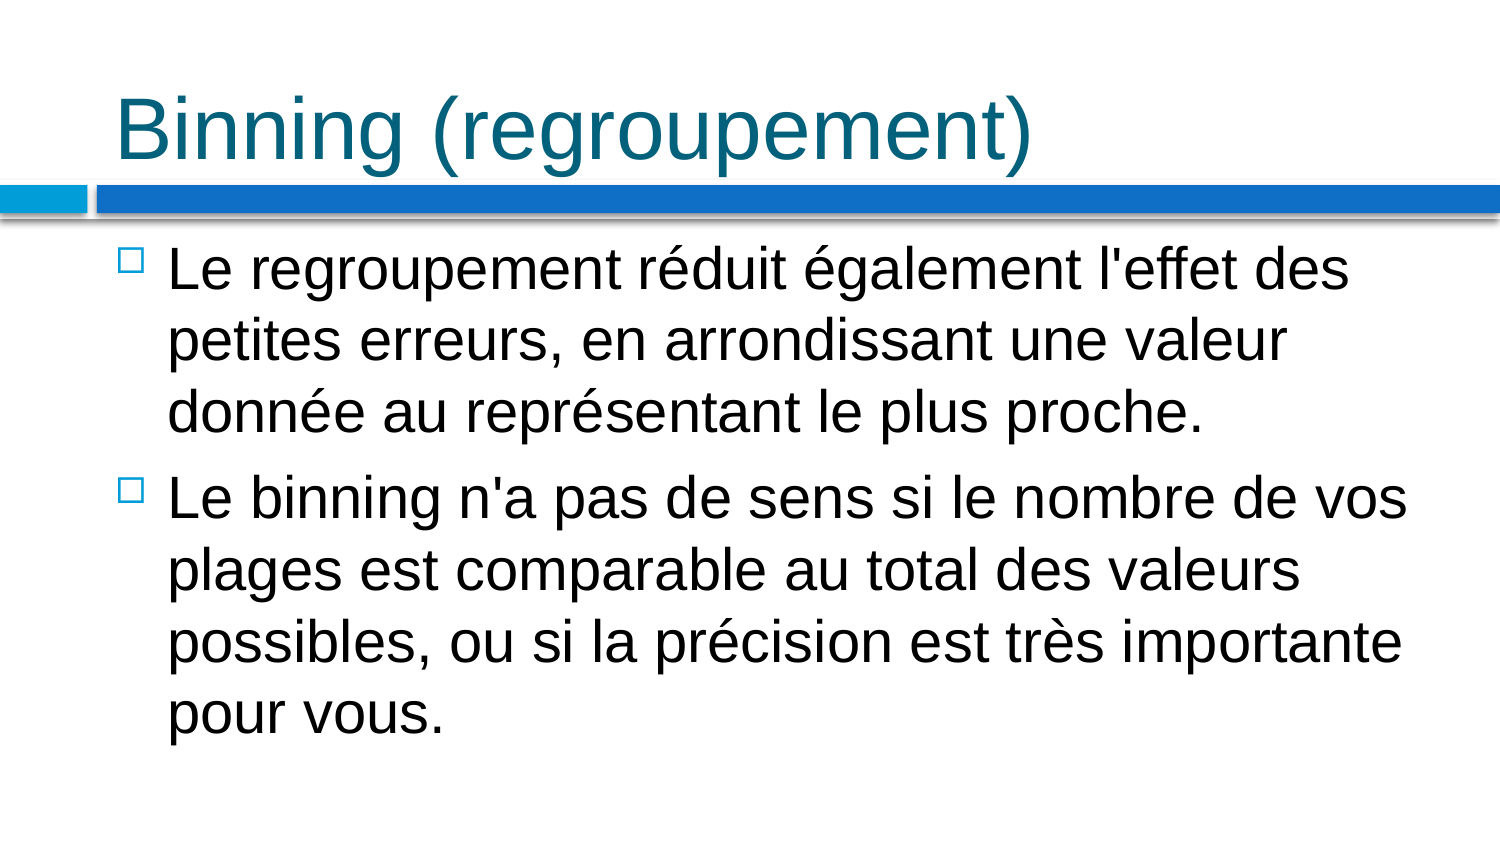

# Binning (regroupement)
Le regroupement réduit également l'effet des petites erreurs, en arrondissant une valeur donnée au représentant le plus proche.
Le binning n'a pas de sens si le nombre de vos plages est comparable au total des valeurs possibles, ou si la précision est très importante pour vous.